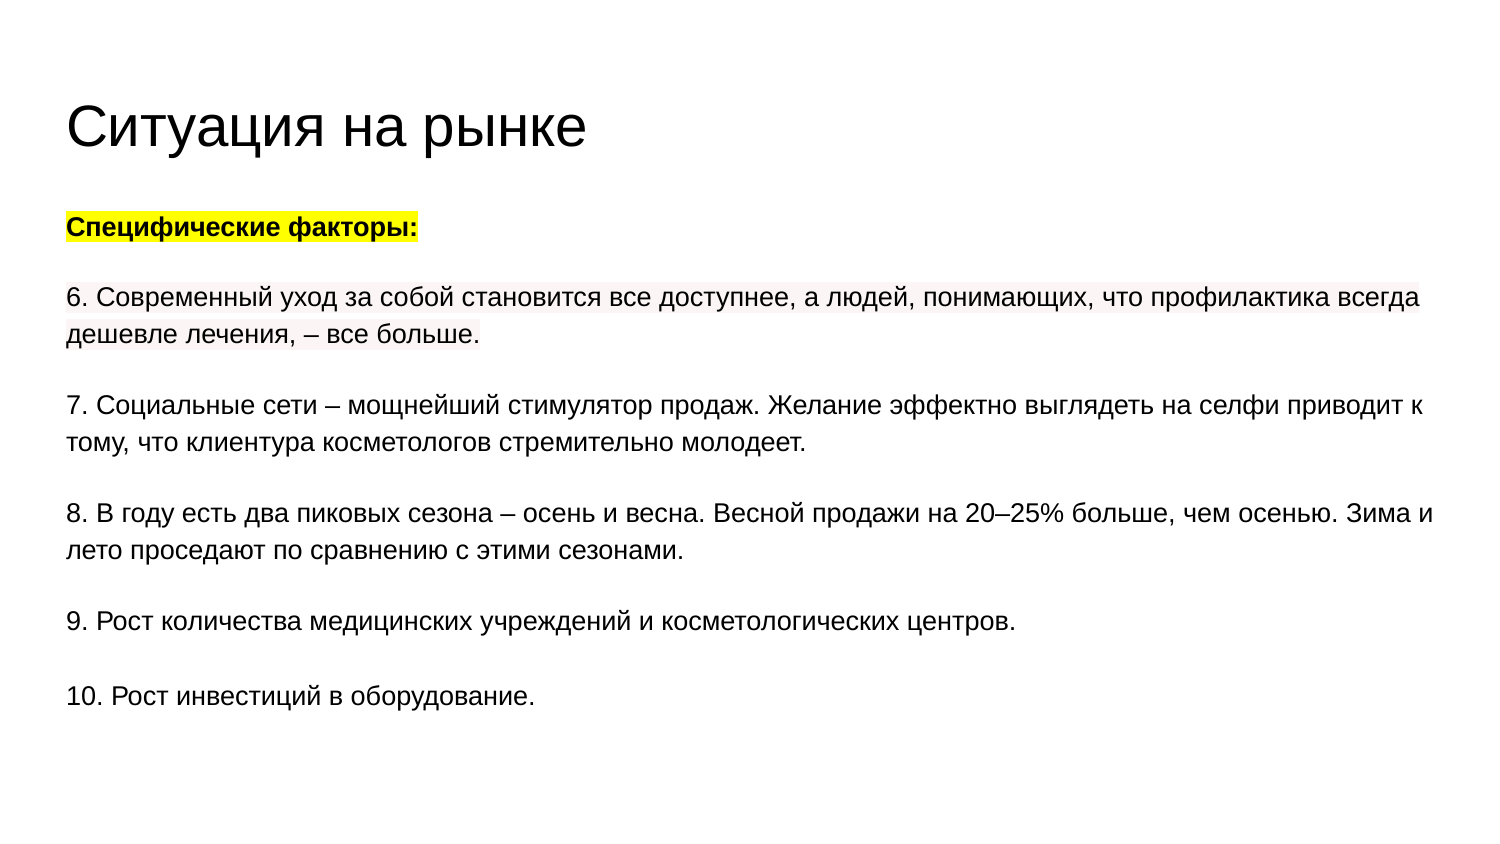

# Ситуация на рынке
Специфические факторы:
6. Современный уход за собой становится все доступнее, а людей, понимающих, что профилактика всегда дешевле лечения, – все больше.
7. Социальные сети – мощнейший стимулятор продаж. Желание эффектно выглядеть на селфи приводит к тому, что клиентура косметологов стремительно молодеет.
8. В году есть два пиковых сезона – осень и весна. Весной продажи на 20–25% больше, чем осенью. Зима и лето проседают по сравнению с этими сезонами.
9. Рост количества медицинских учреждений и косметологических центров.

10. Рост инвестиций в оборудование.